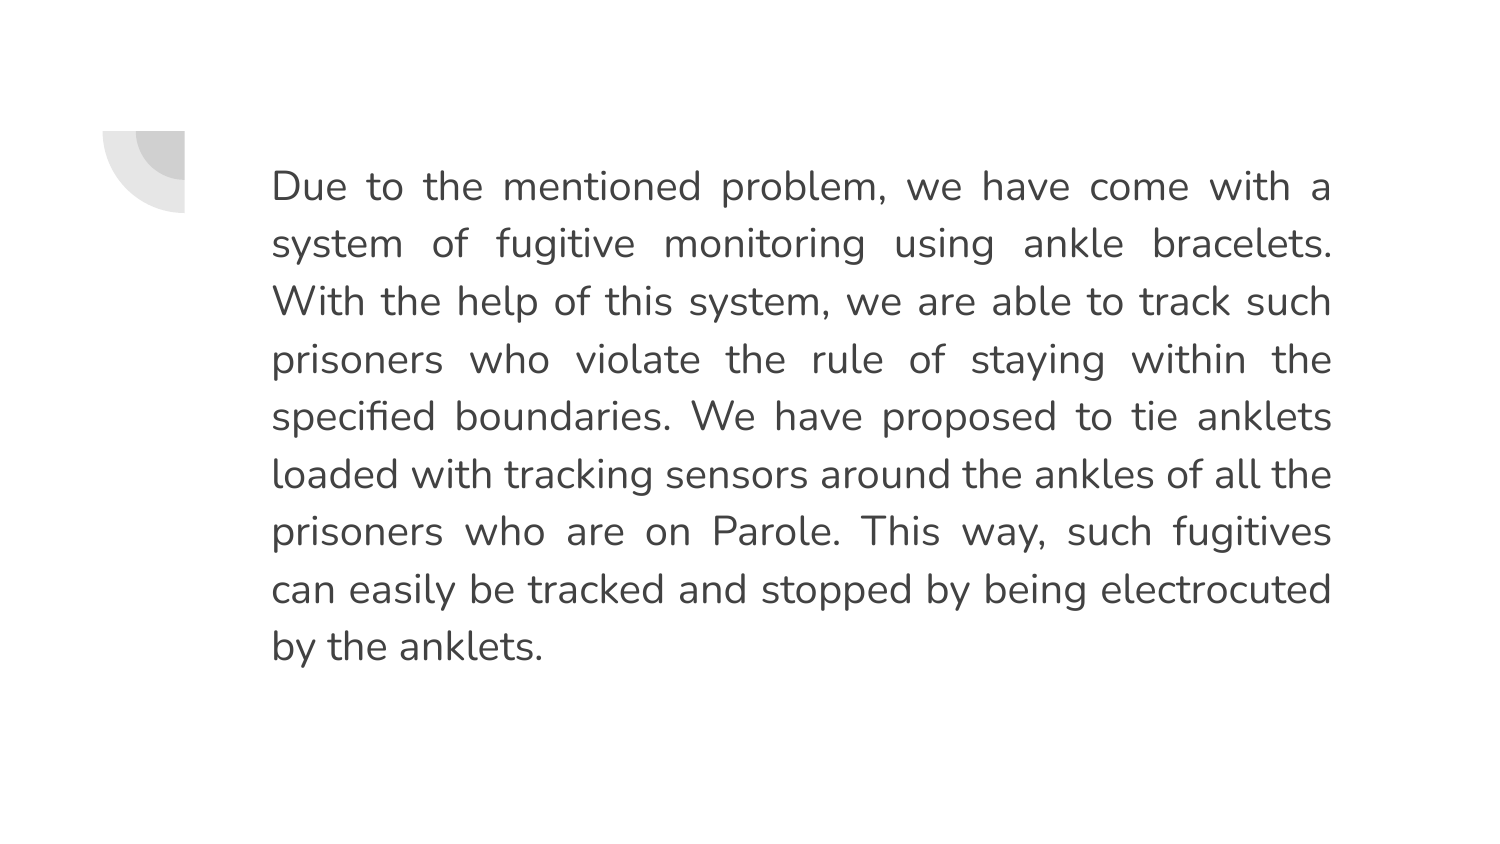

Due to the mentioned problem, we have come with a system of fugitive monitoring using ankle bracelets. With the help of this system, we are able to track such prisoners who violate the rule of staying within the specified boundaries. We have proposed to tie anklets loaded with tracking sensors around the ankles of all the prisoners who are on Parole. This way, such fugitives can easily be tracked and stopped by being electrocuted by the anklets.